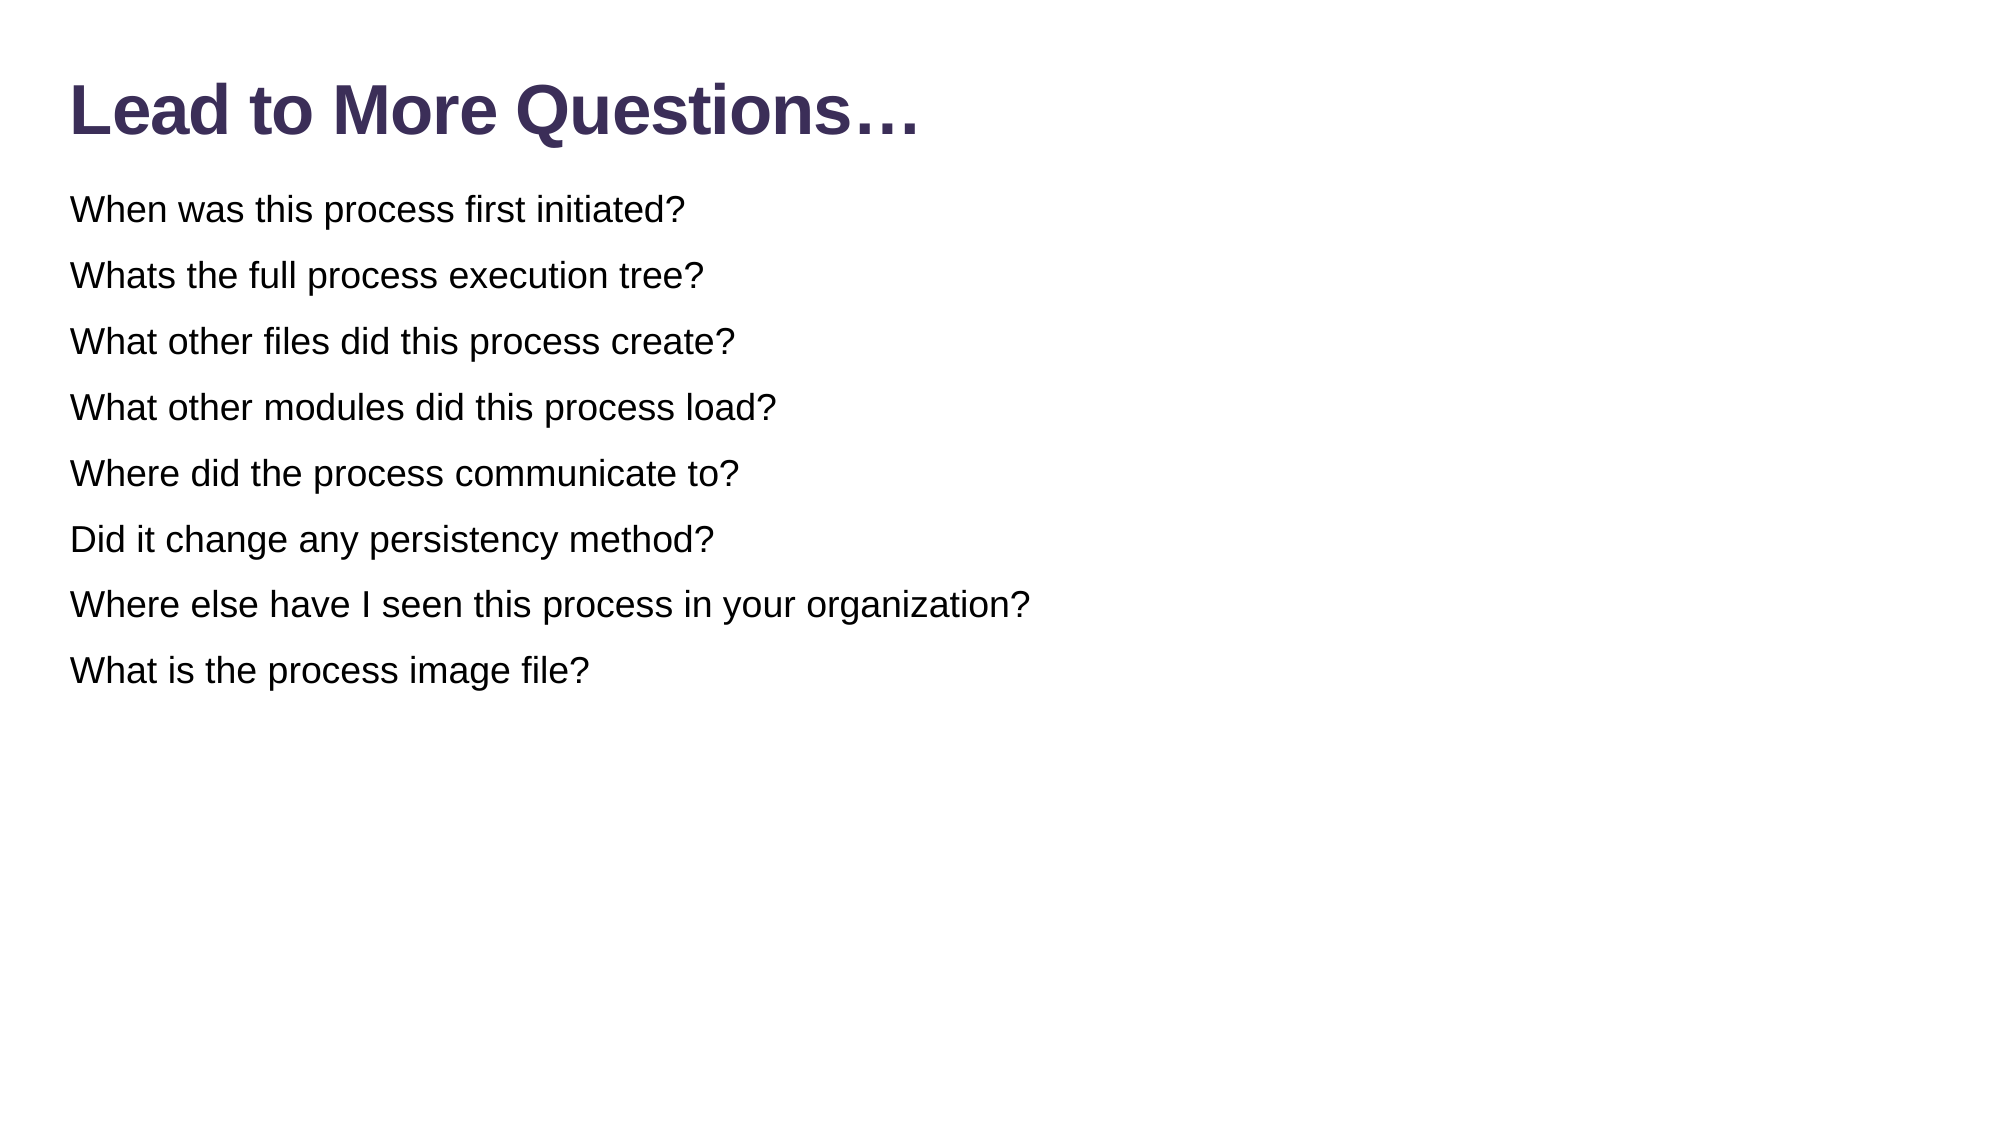

# Lead to More Questions…
When was this process first initiated?
Whats the full process execution tree?
What other files did this process create?
What other modules did this process load?
Where did the process communicate to?
Did it change any persistency method?
Where else have I seen this process in your organization?
What is the process image file?